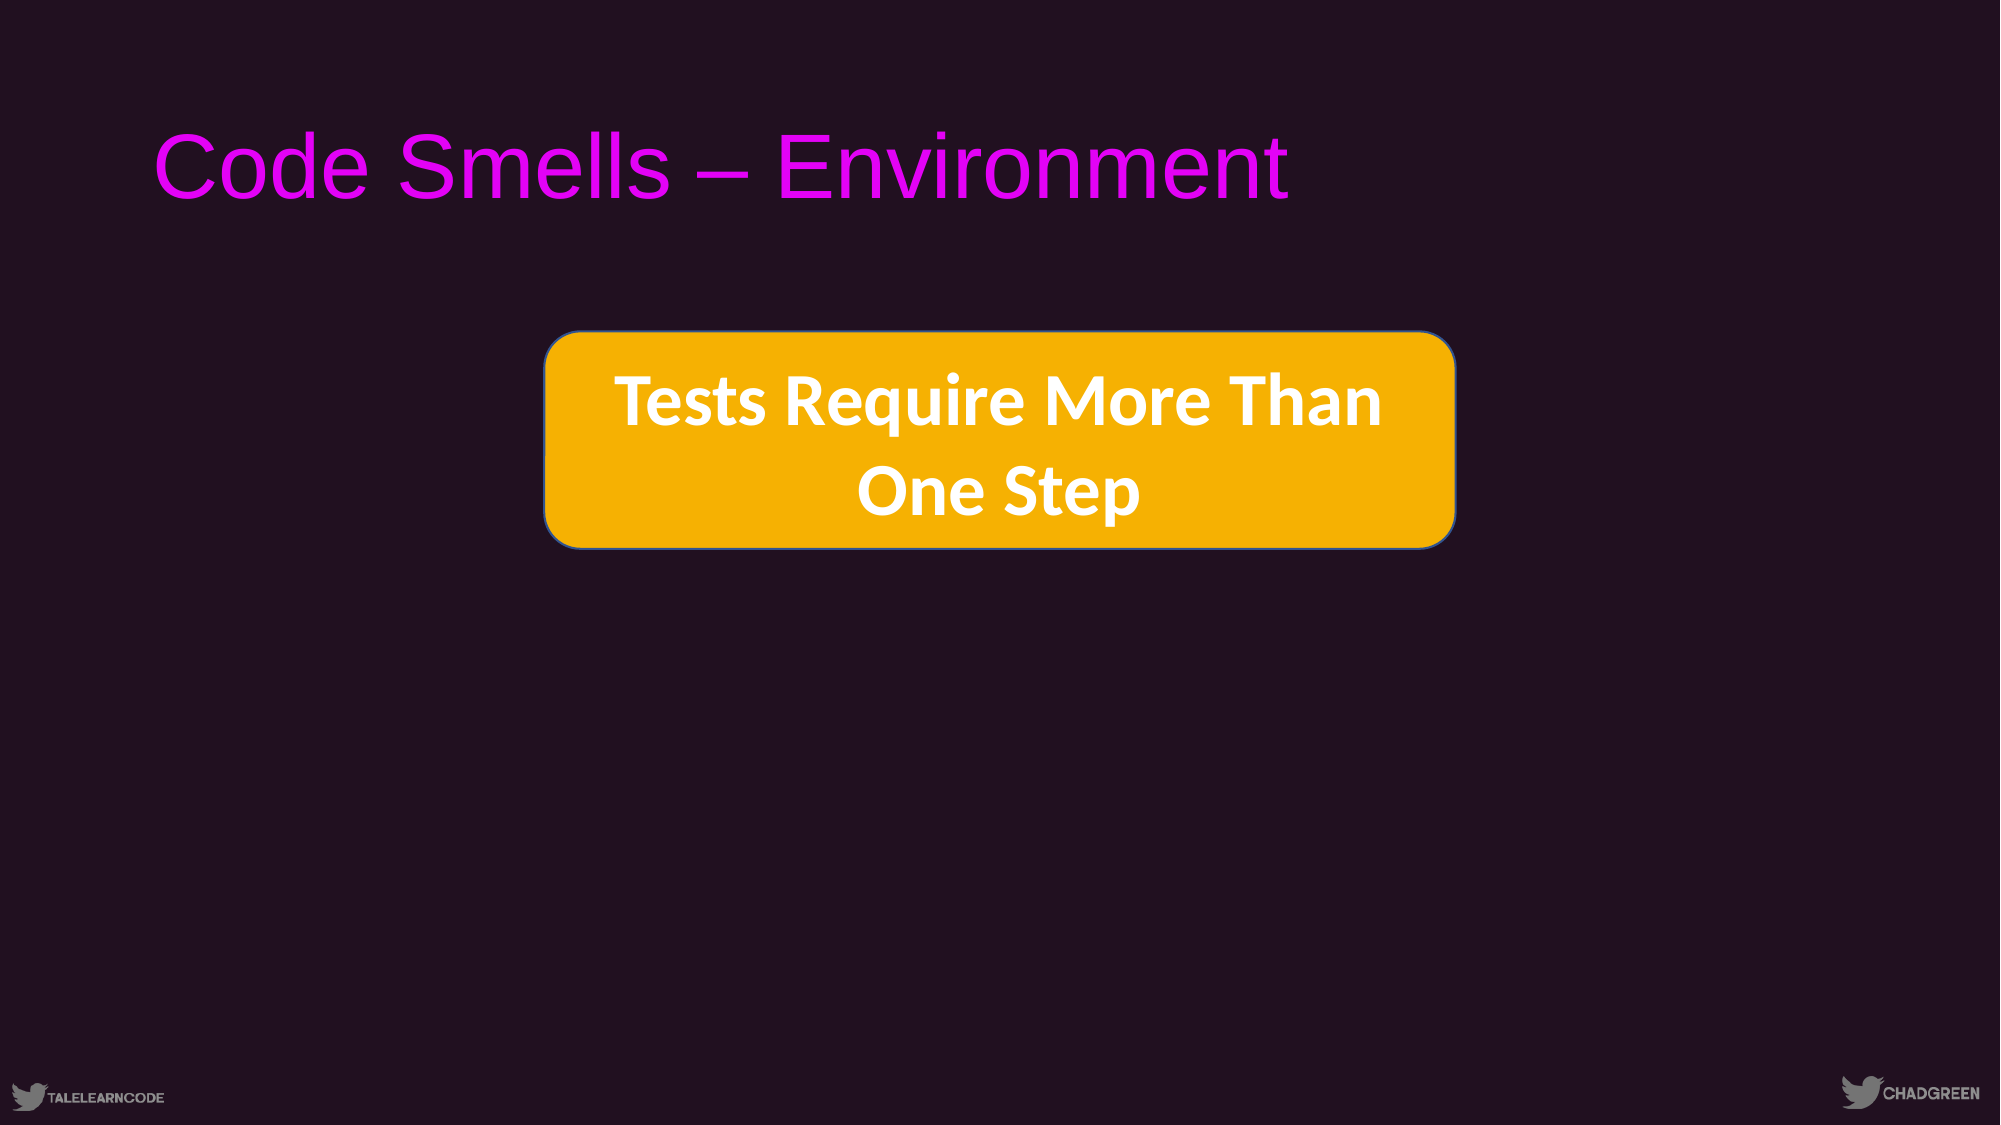

# Code Smells – Environment
Tests Require More Than One Step